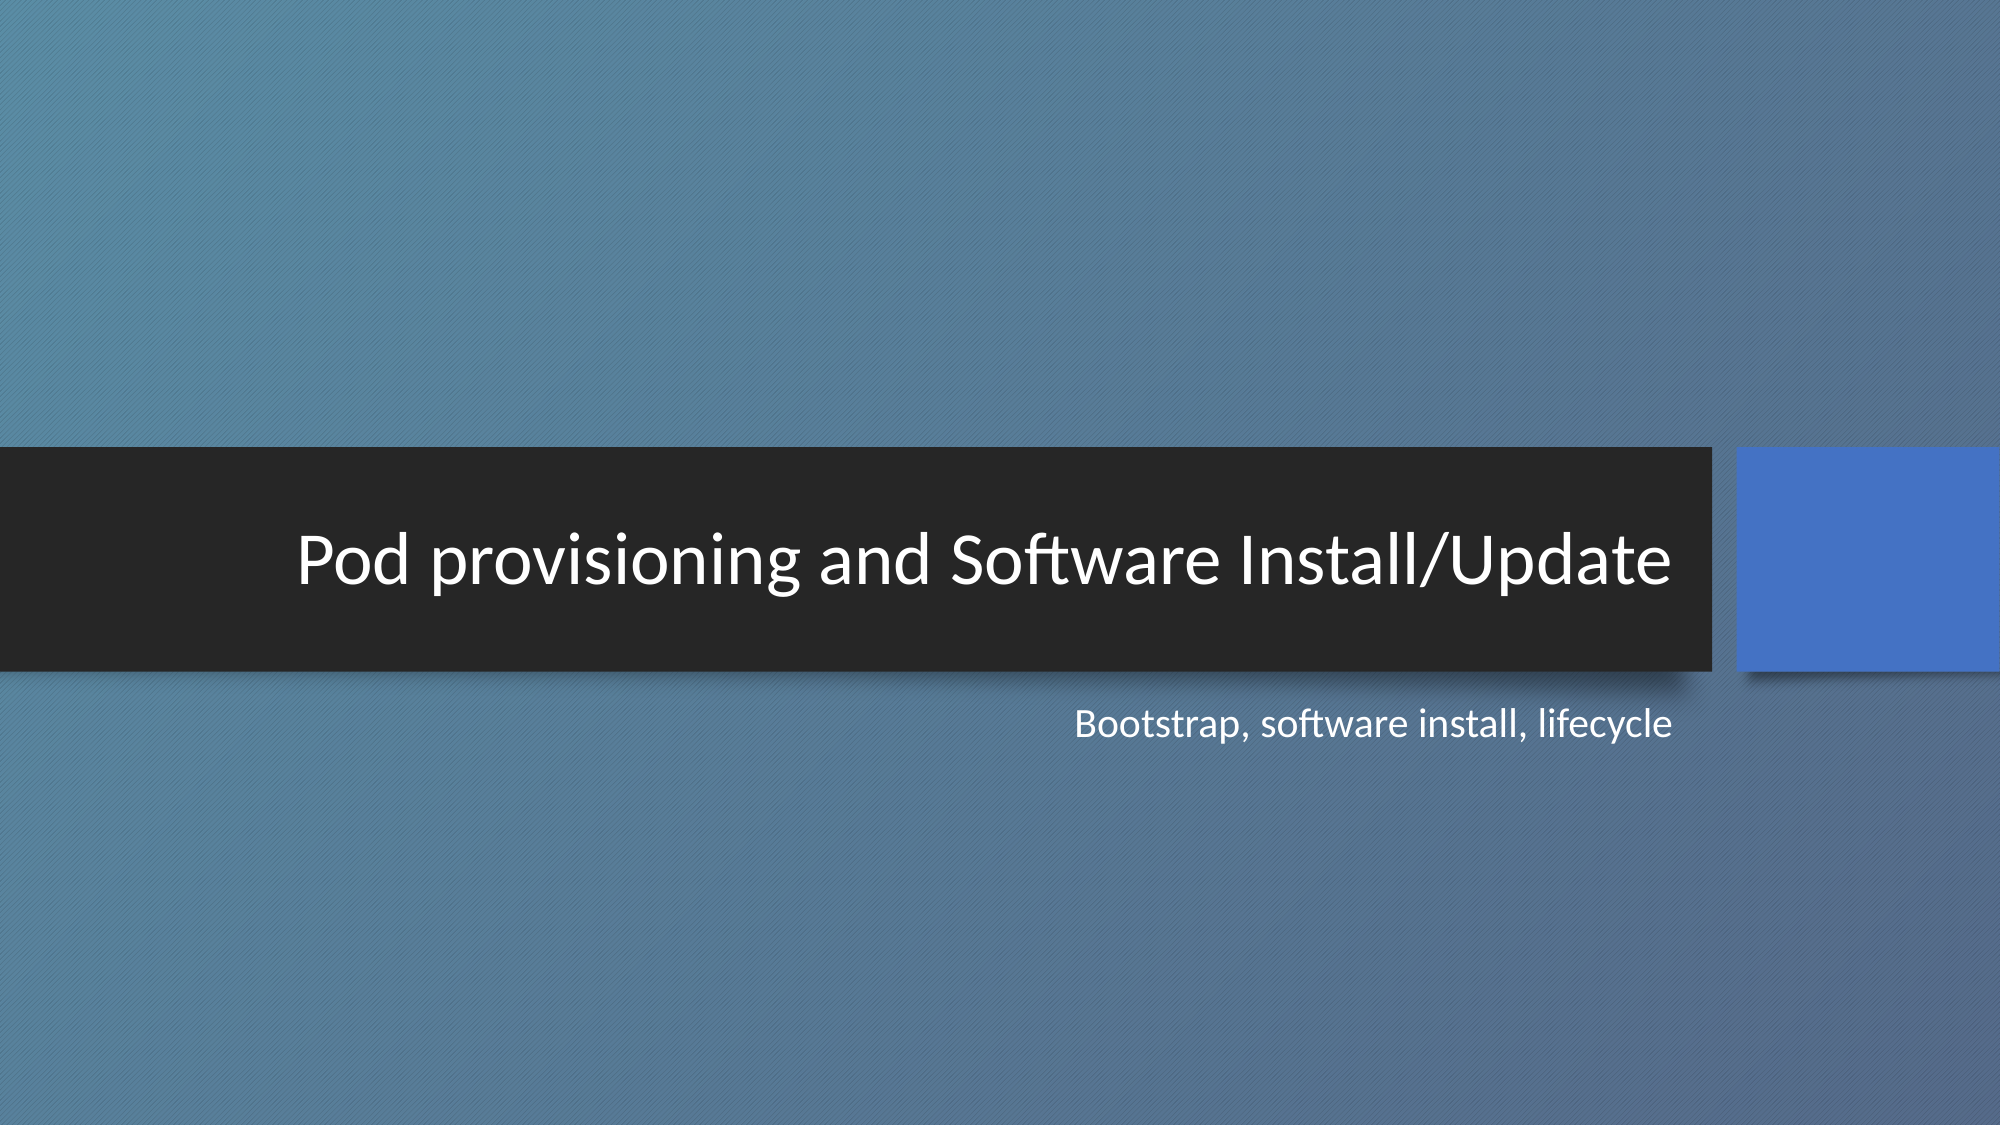

# Pod provisioning and Software Install/Update
Bootstrap, software install, lifecycle